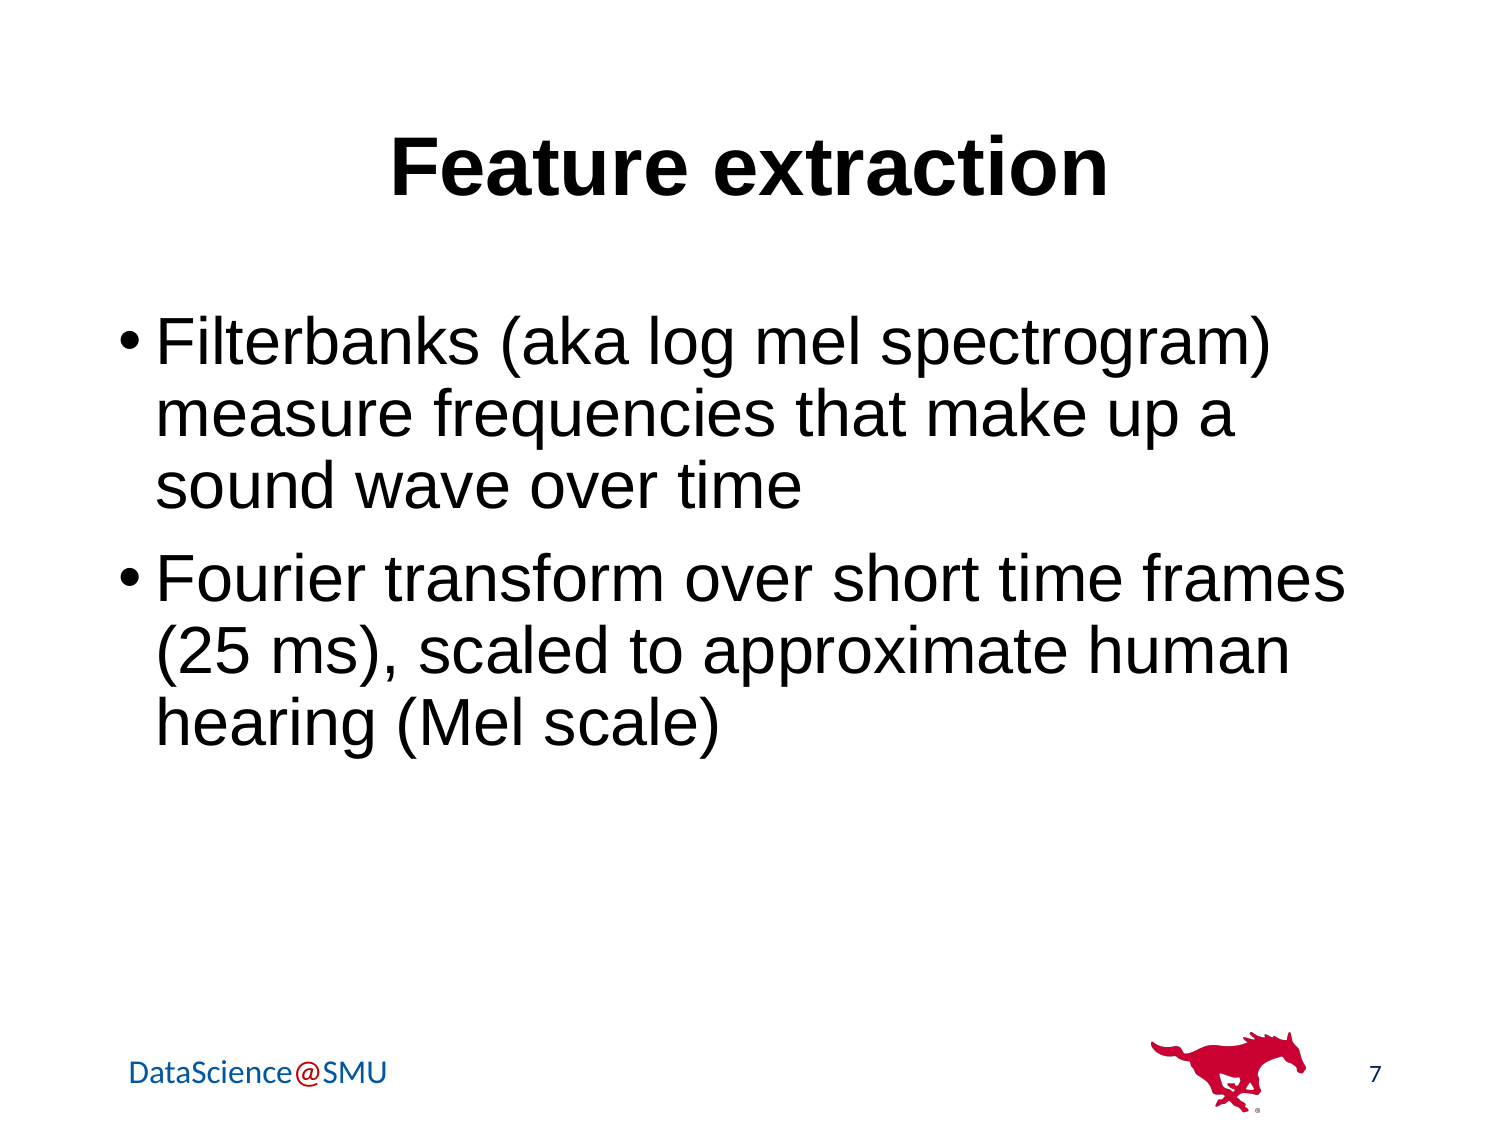

# Feature extraction
Filterbanks (aka log mel spectrogram) measure frequencies that make up a sound wave over time
Fourier transform over short time frames (25 ms), scaled to approximate human hearing (Mel scale)
7